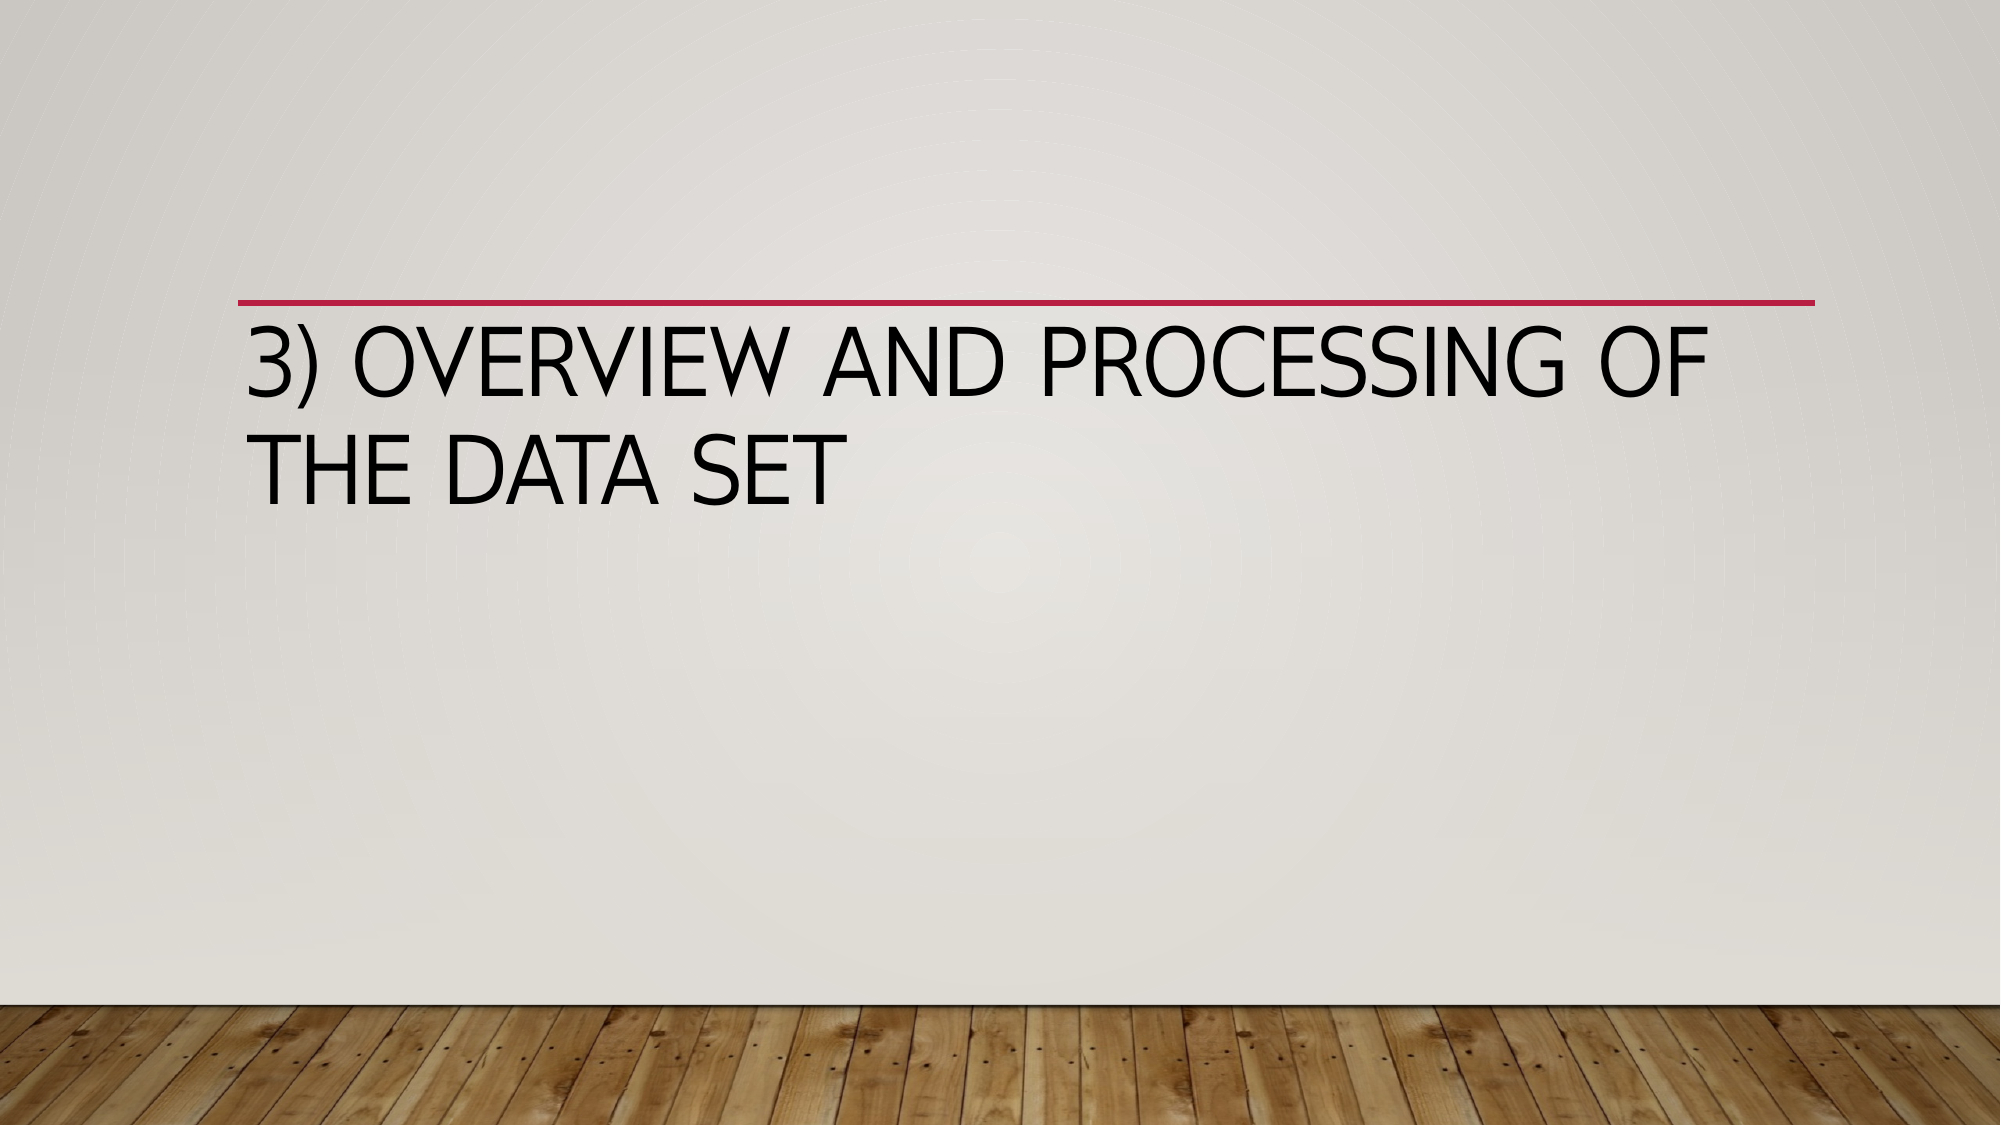

# 3) Overview and Processing of the Data Set